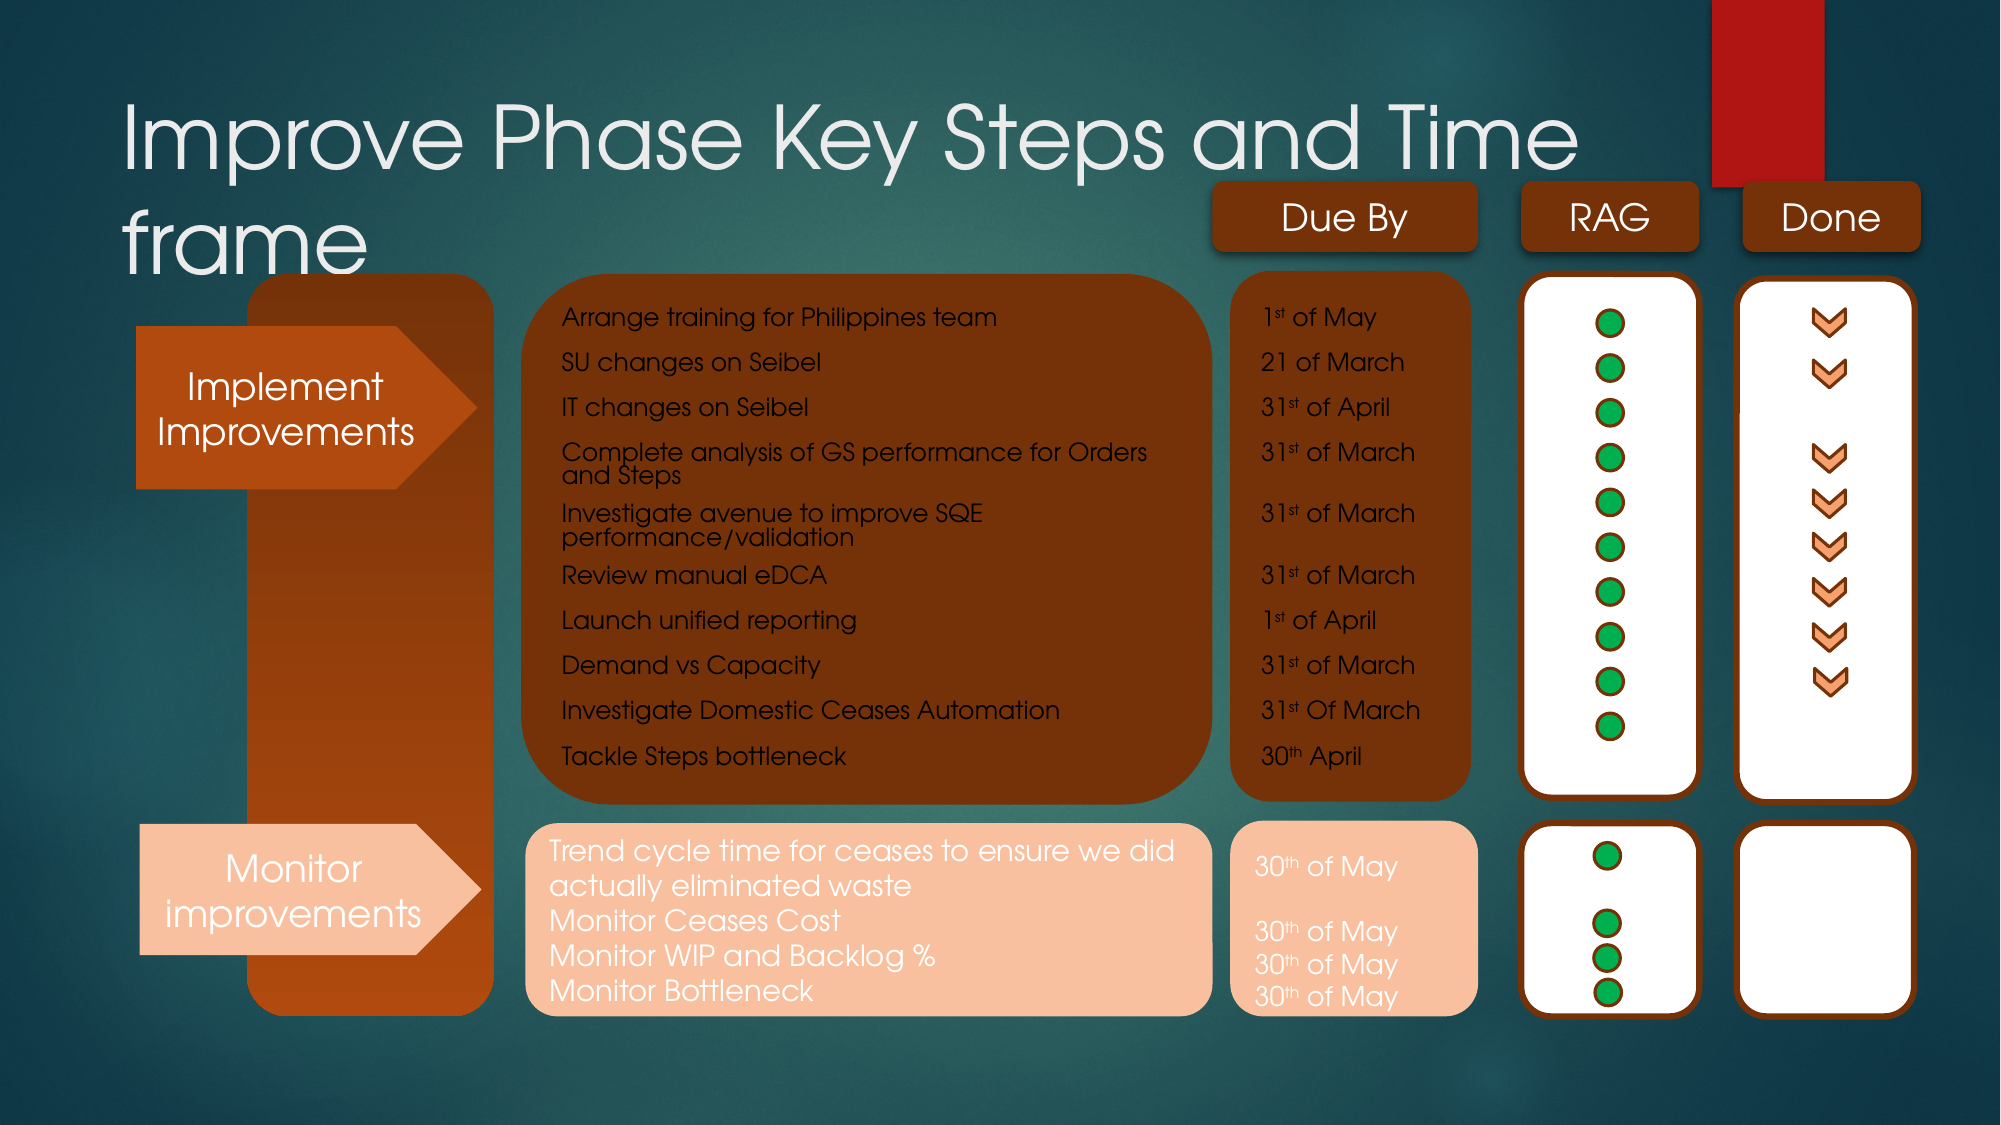

# Improve Phase Key Steps and Time frame
Due By
Done
RAG

| Arrange training for Philippines team |  | 1st of May |  |  |  |  |
| --- | --- | --- | --- | --- | --- | --- |
| SU changes on Seibel |  | 21 of March |  |  |  |  |
| IT changes on Seibel |  | 31st of April |  |  |  |  |
| Complete analysis of GS performance for Orders and Steps |  | 31st of March |  |  |  |  |
| Investigate avenue to improve SQE performance/validation |  | 31st of March |  |  |  |  |
| Review manual eDCA |  | 31st of March |  |  |  |  |
| Launch unified reporting |  | 1st of April |  |  |  |  |
| Demand vs Capacity |  | 31st of March |  |  |  |  |
| Investigate Domestic Ceases Automation |  | 31st Of March |  |  |  |  |
| Tackle Steps bottleneck |  | 30th April |  |  |  |  |

Implement Improvements

30th of May

30th of May
30th of May
30th of May

Trend cycle time for ceases to ensure we did actually eliminated waste
Monitor Ceases Cost
Monitor WIP and Backlog %
Monitor Bottleneck

Monitor improvements